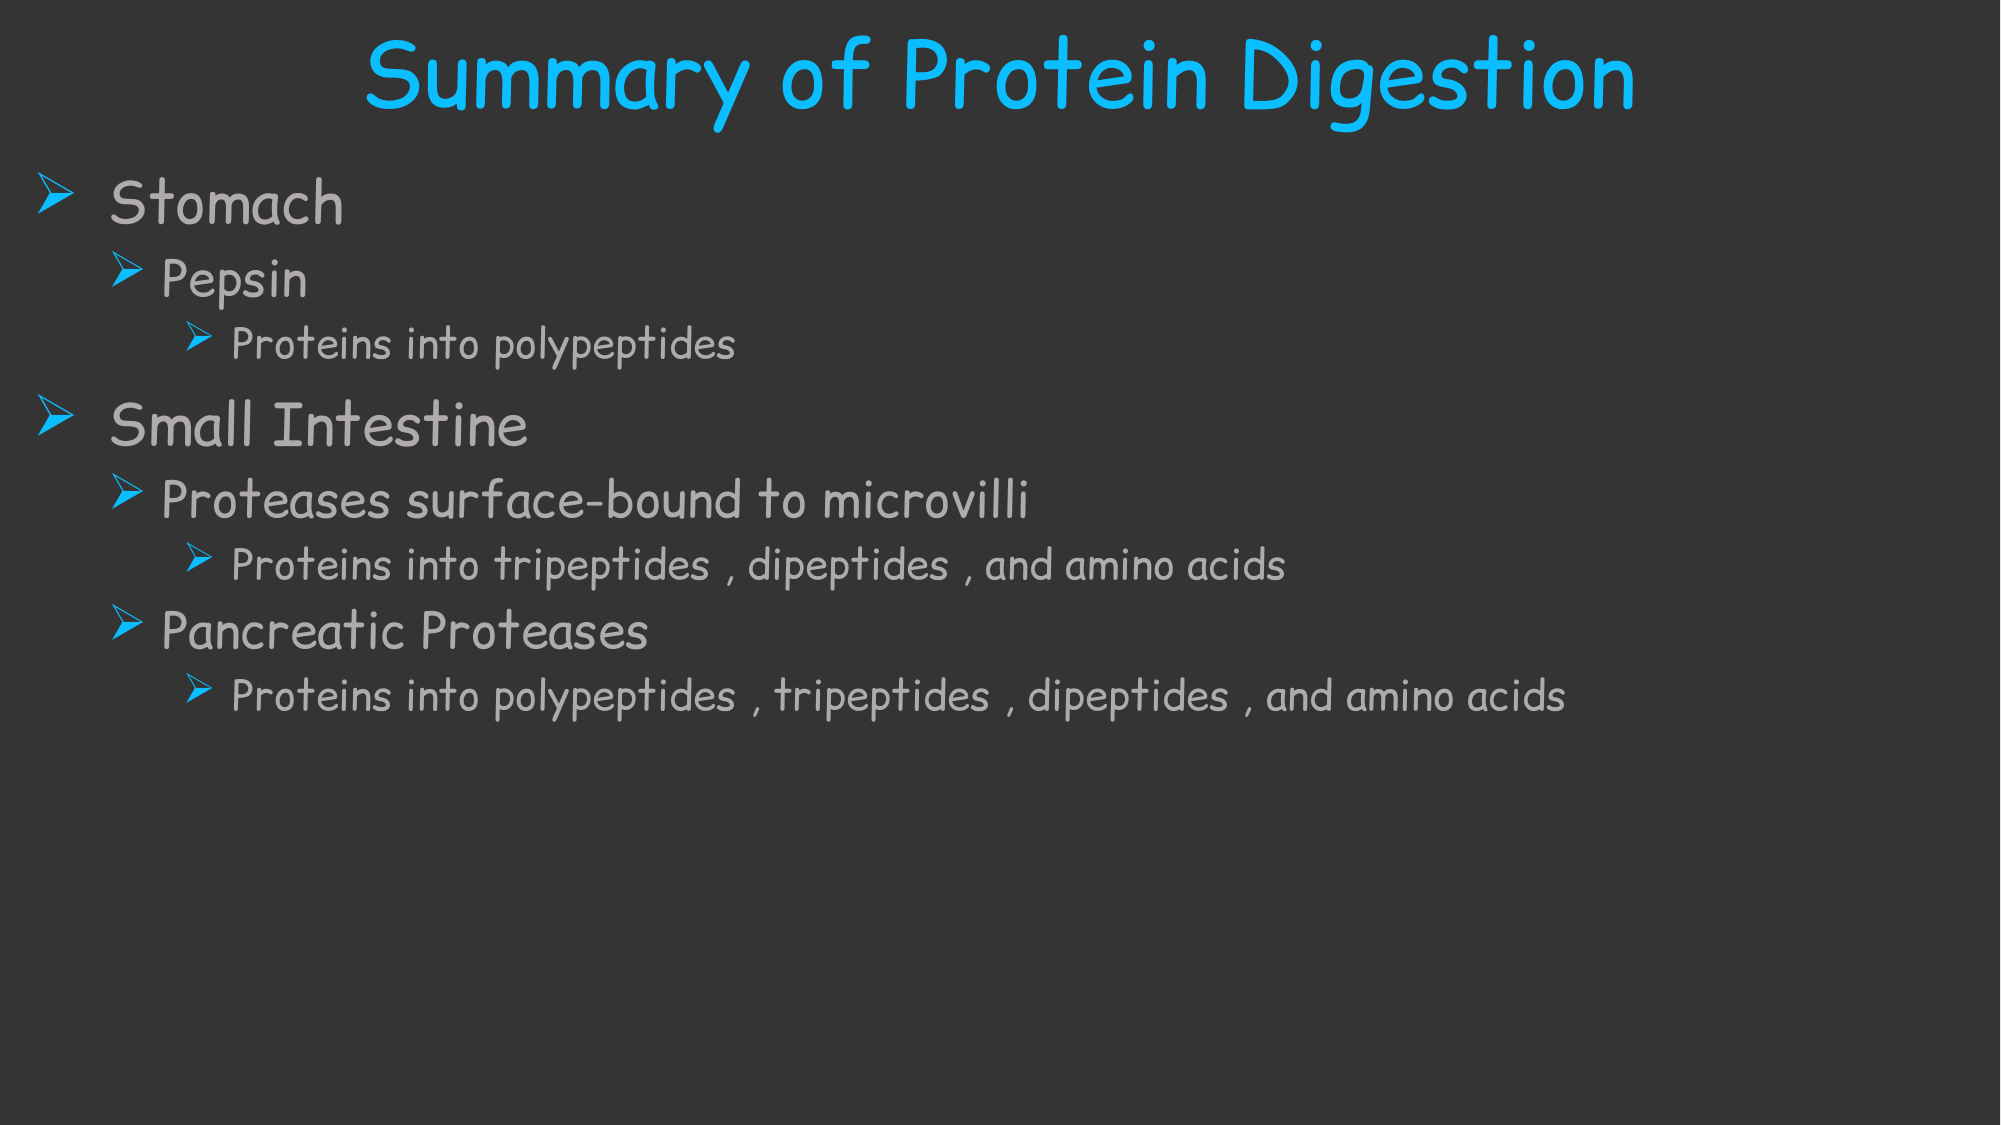

# Summary of Protein Digestion
Stomach
 Pepsin
 Proteins into polypeptides
Small Intestine
 Proteases surface-bound to microvilli
 Proteins into tripeptides , dipeptides , and amino acids
 Pancreatic Proteases
 Proteins into polypeptides , tripeptides , dipeptides , and amino acids